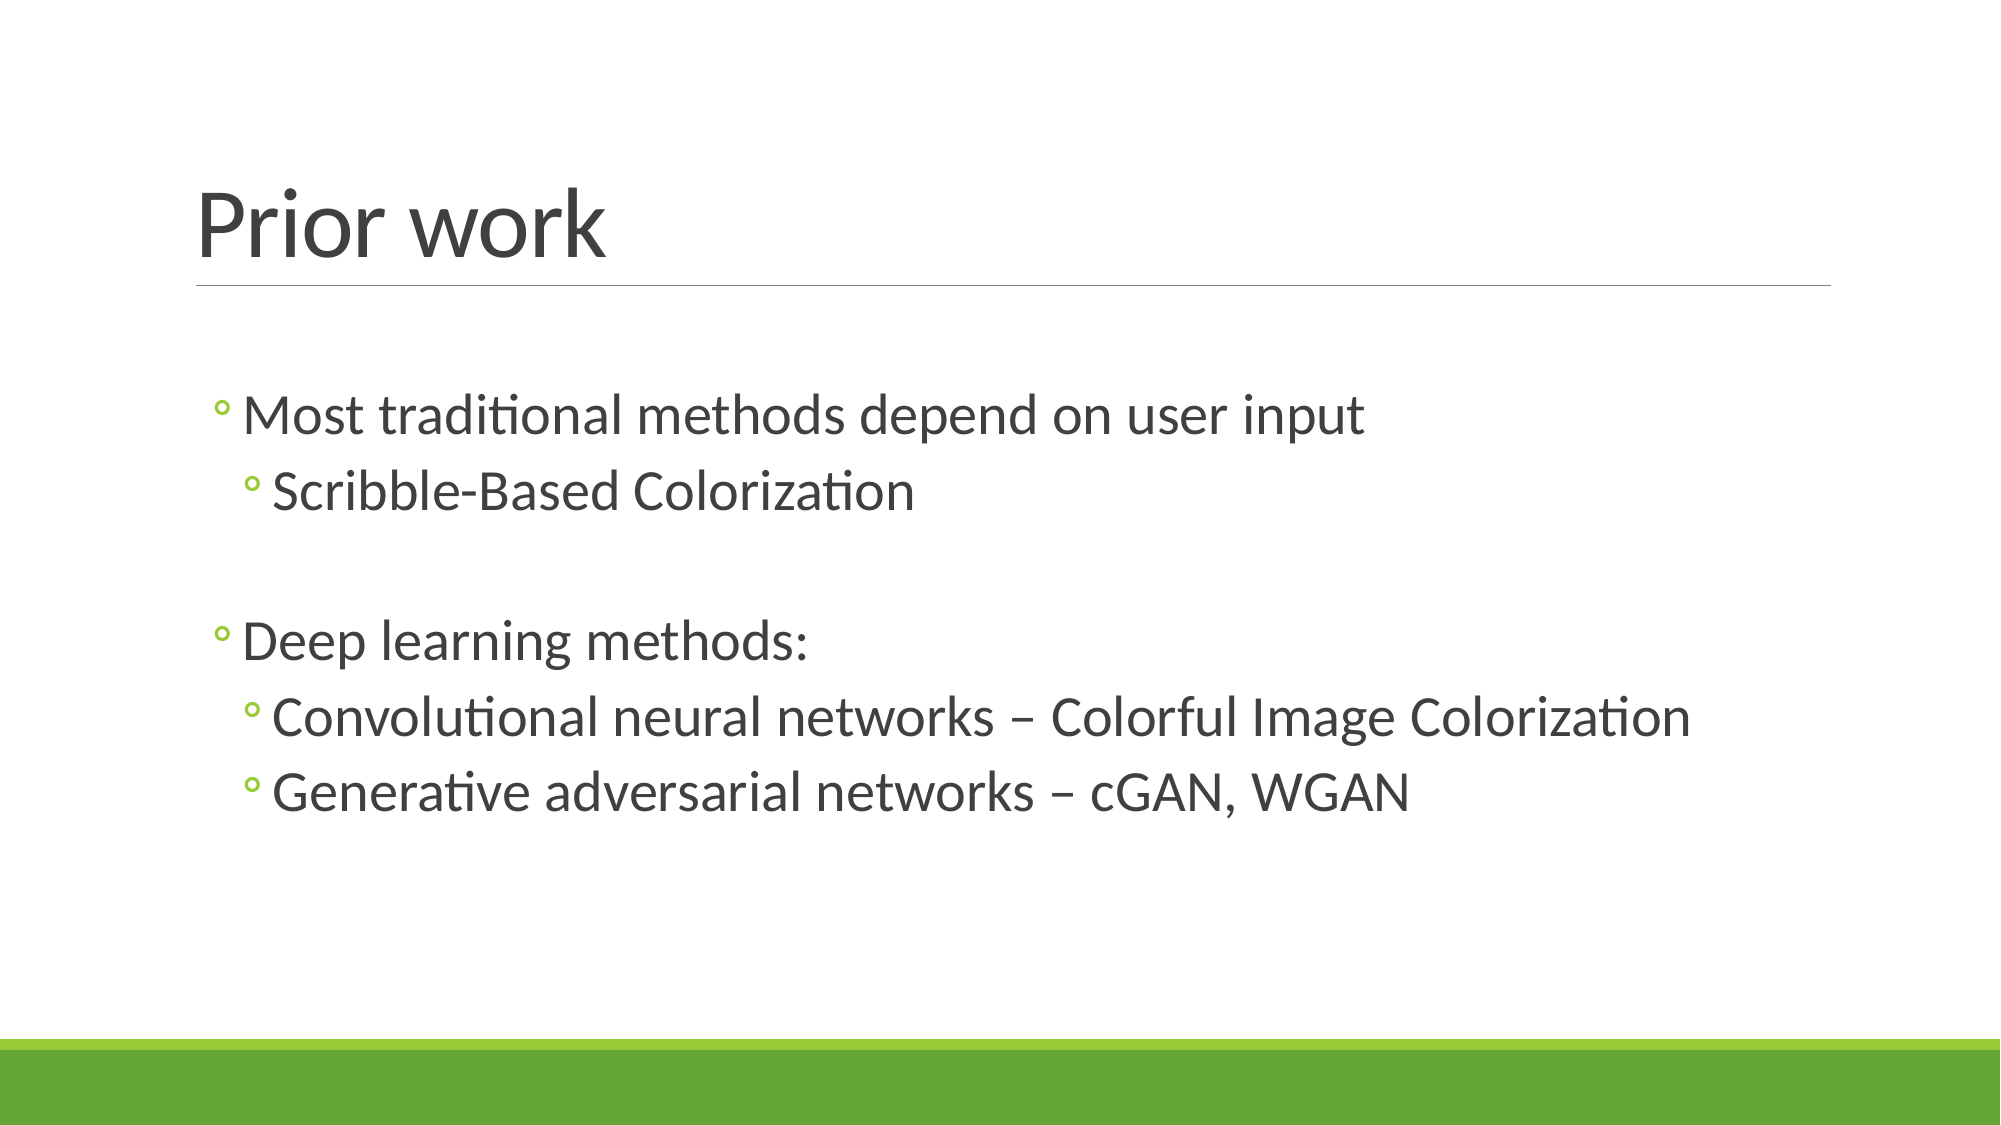

# Prior work

Most traditional methods depend on user input
Scribble-Based Colorization

Deep learning methods:
Convolutional neural networks – Colorful Image Colorization
Generative adversarial networks – cGAN, WGAN